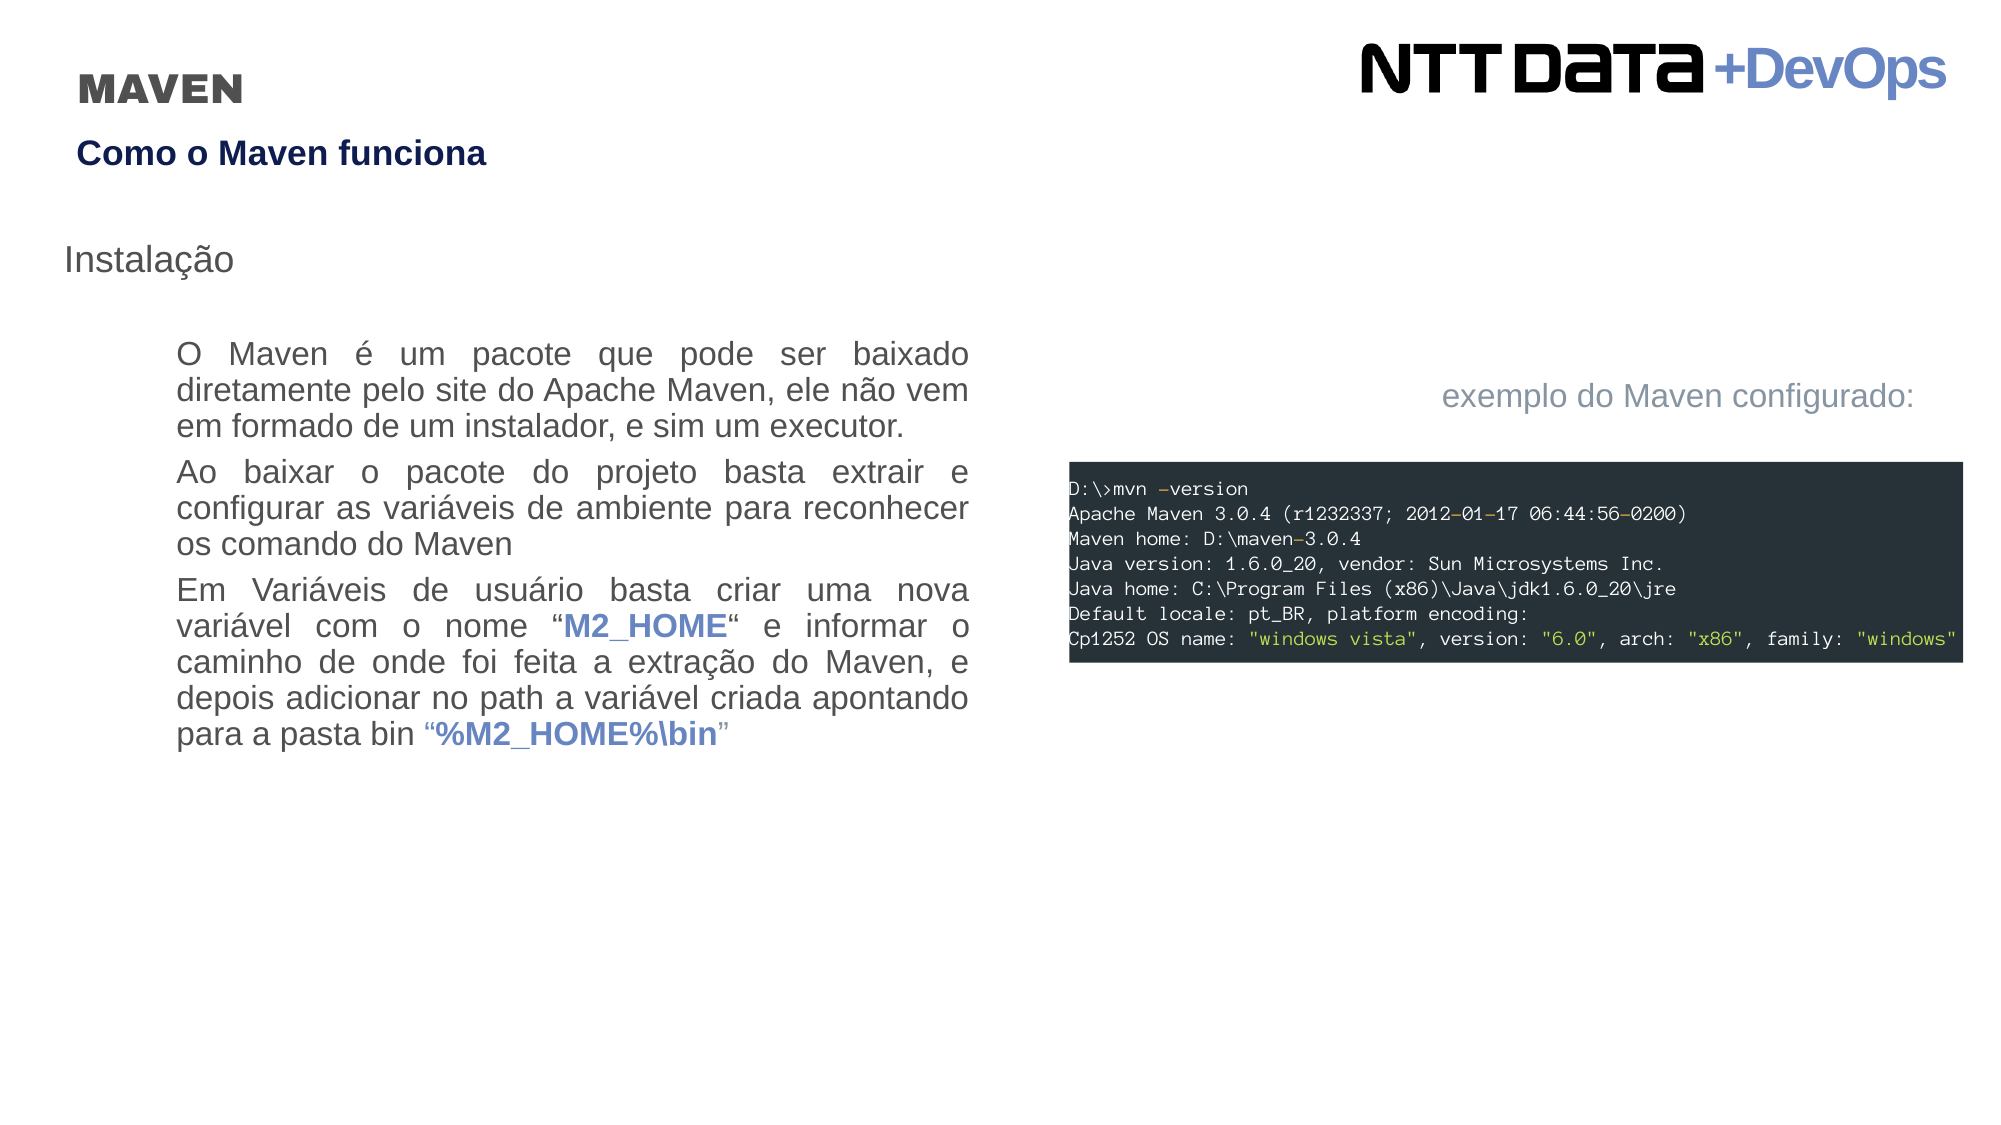

MAVEN
Como o Maven funciona
Instalação

O Maven é um pacote que pode ser baixado diretamente pelo site do Apache Maven, ele não vem em formado de um instalador, e sim um executor.
Ao baixar o pacote do projeto basta extrair e configurar as variáveis de ambiente para reconhecer os comando do Maven
Em Variáveis de usuário basta criar uma nova variável com o nome “M2_HOME“ e informar o caminho de onde foi feita a extração do Maven, e depois adicionar no path a variável criada apontando para a pasta bin “%M2_HOME%\bin”

		exemplo do Maven configurado:
D:\>mvn -version
Apache Maven 3.0.4 (r1232337; 2012-01-17 06:44:56-0200)
Maven home: D:\maven-3.0.4
Java version: 1.6.0_20, vendor: Sun Microsystems Inc.
Java home: C:\Program Files (x86)\Java\jdk1.6.0_20\jre
Default locale: pt_BR, platform encoding:
Cp1252 OS name: "windows vista", version: "6.0", arch: "x86", family: "windows"